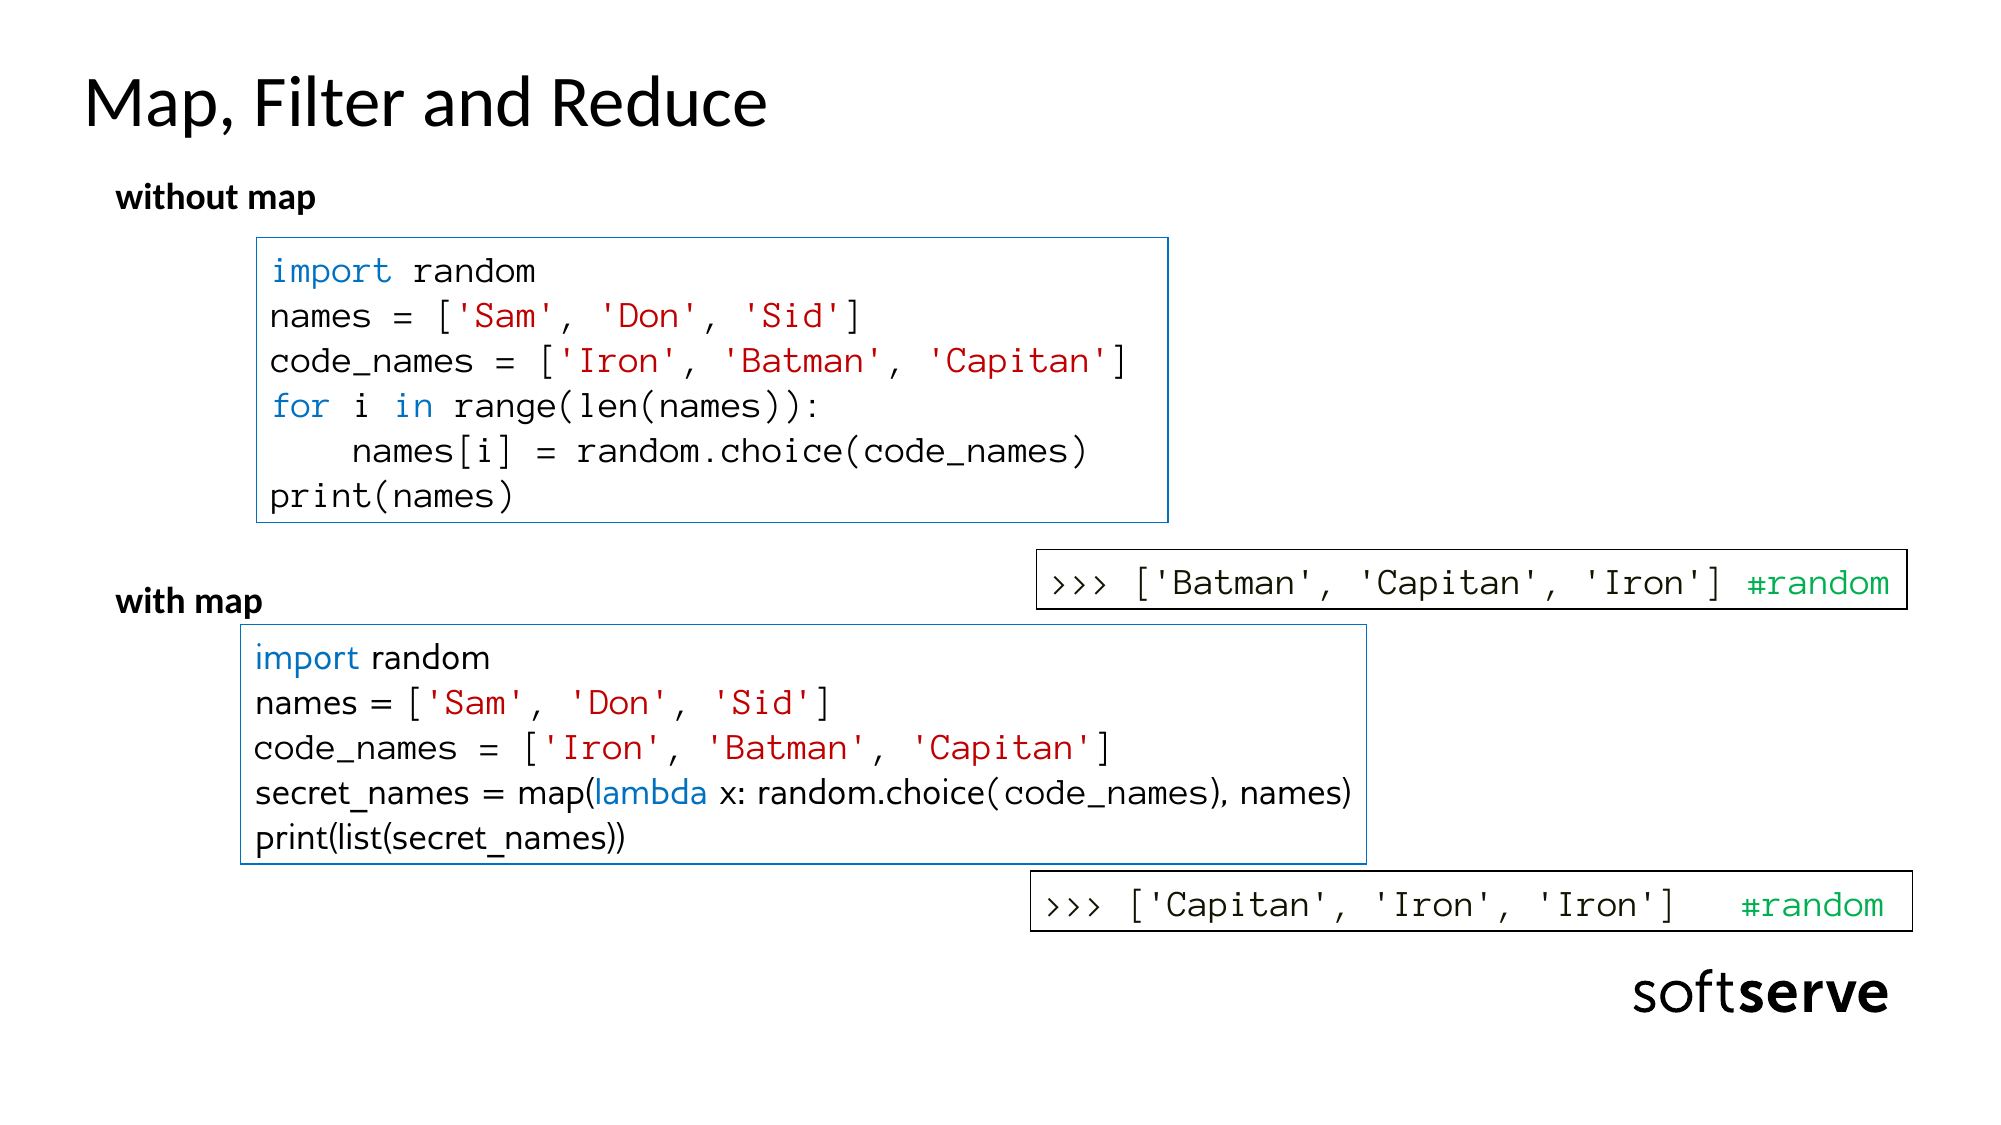

# Map, Filter and Reduce
without map
import random
names = ['Sam', 'Don', 'Sid']
code_names = ['Iron', 'Batman', 'Capitan']
for i in range(len(names)):
    names[i] = random.choice(code_names)
print(names)
>>> ['Batman', 'Capitan', 'Iron'] #random
with map
import random
names = ['Sam', 'Don', 'Sid']
code_names = ['Iron', 'Batman', 'Capitan']
secret_names = map(lambda x: random.choice(code_names), names)
print(list(secret_names))
>>> ['Capitan', 'Iron', 'Iron']   #random